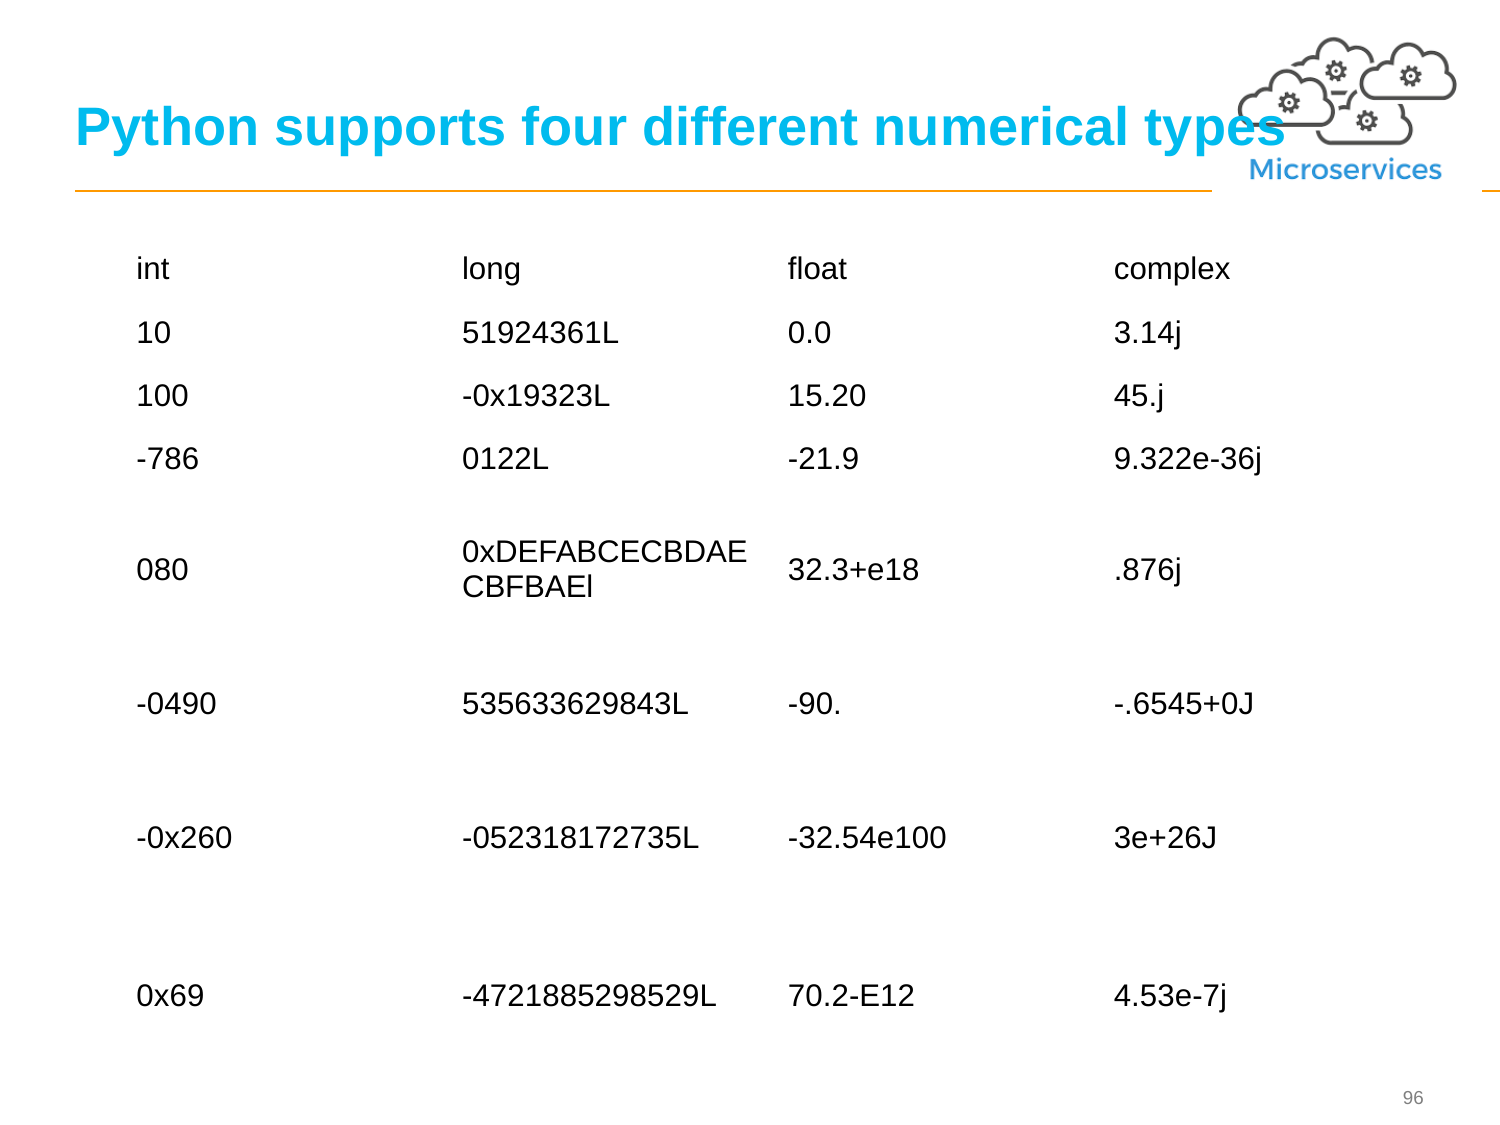

96
# Python supports four different numerical types
| int | long | float | complex |
| --- | --- | --- | --- |
| 10 | 51924361L | 0.0 | 3.14j |
| 100 | -0x19323L | 15.20 | 45.j |
| -786 | 0122L | -21.9 | 9.322e-36j |
| 080 | 0xDEFABCECBDAECBFBAEl | 32.3+e18 | .876j |
| -0490 | 535633629843L | -90. | -.6545+0J |
| -0x260 | -052318172735L | -32.54e100 | 3e+26J |
| 0x69 | -4721885298529L | 70.2-E12 | 4.53e-7j |